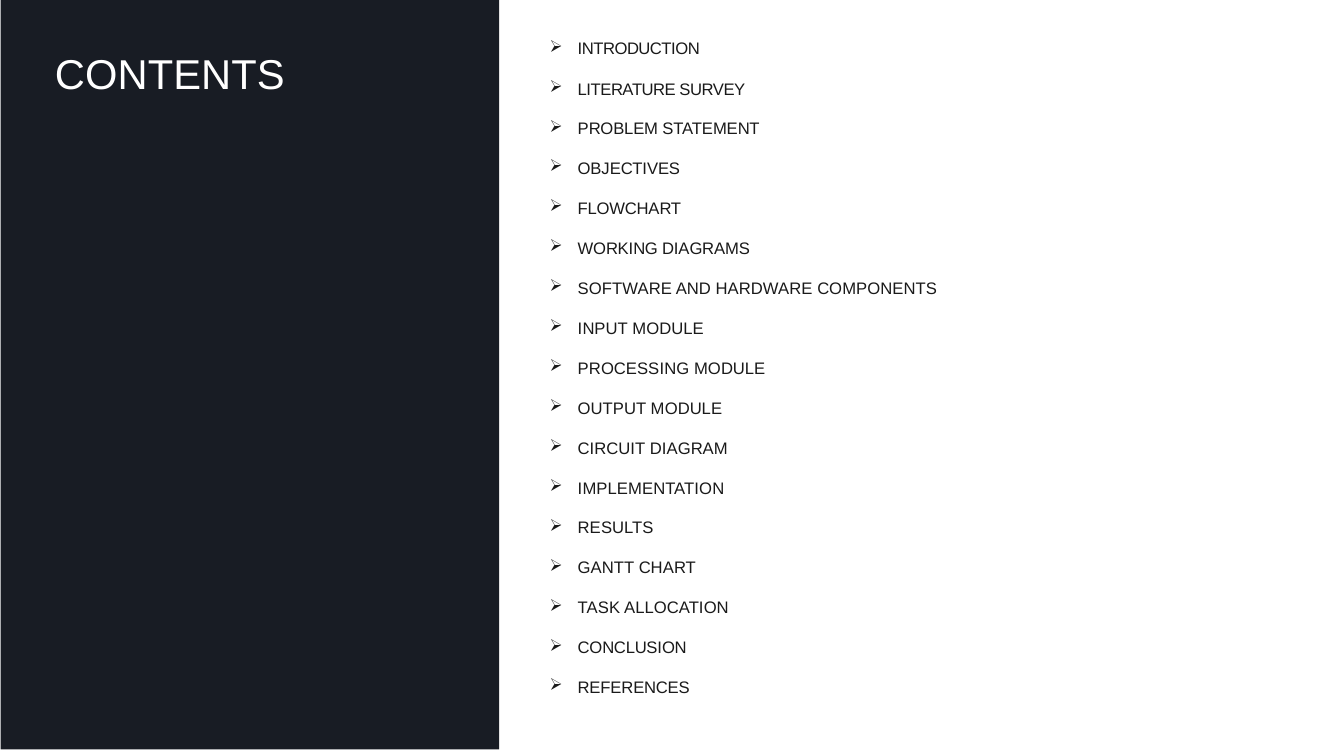

INTRODUCTION

LITERATURE SURVEY

PROBLEM STATEMENT

OBJECTIVES

FLOWCHART

WORKING DIAGRAMS

SOFTWARE AND HARDWARE COMPONENTS

INPUT MODULE

PROCESSING MODULE

OUTPUT MODULE

CIRCUIT DIAGRAM

IMPLEMENTATION

RESULTS

GANTT CHART

TASK ALLOCATION

CONCLUSION

REFERENCES

# CONTENTS